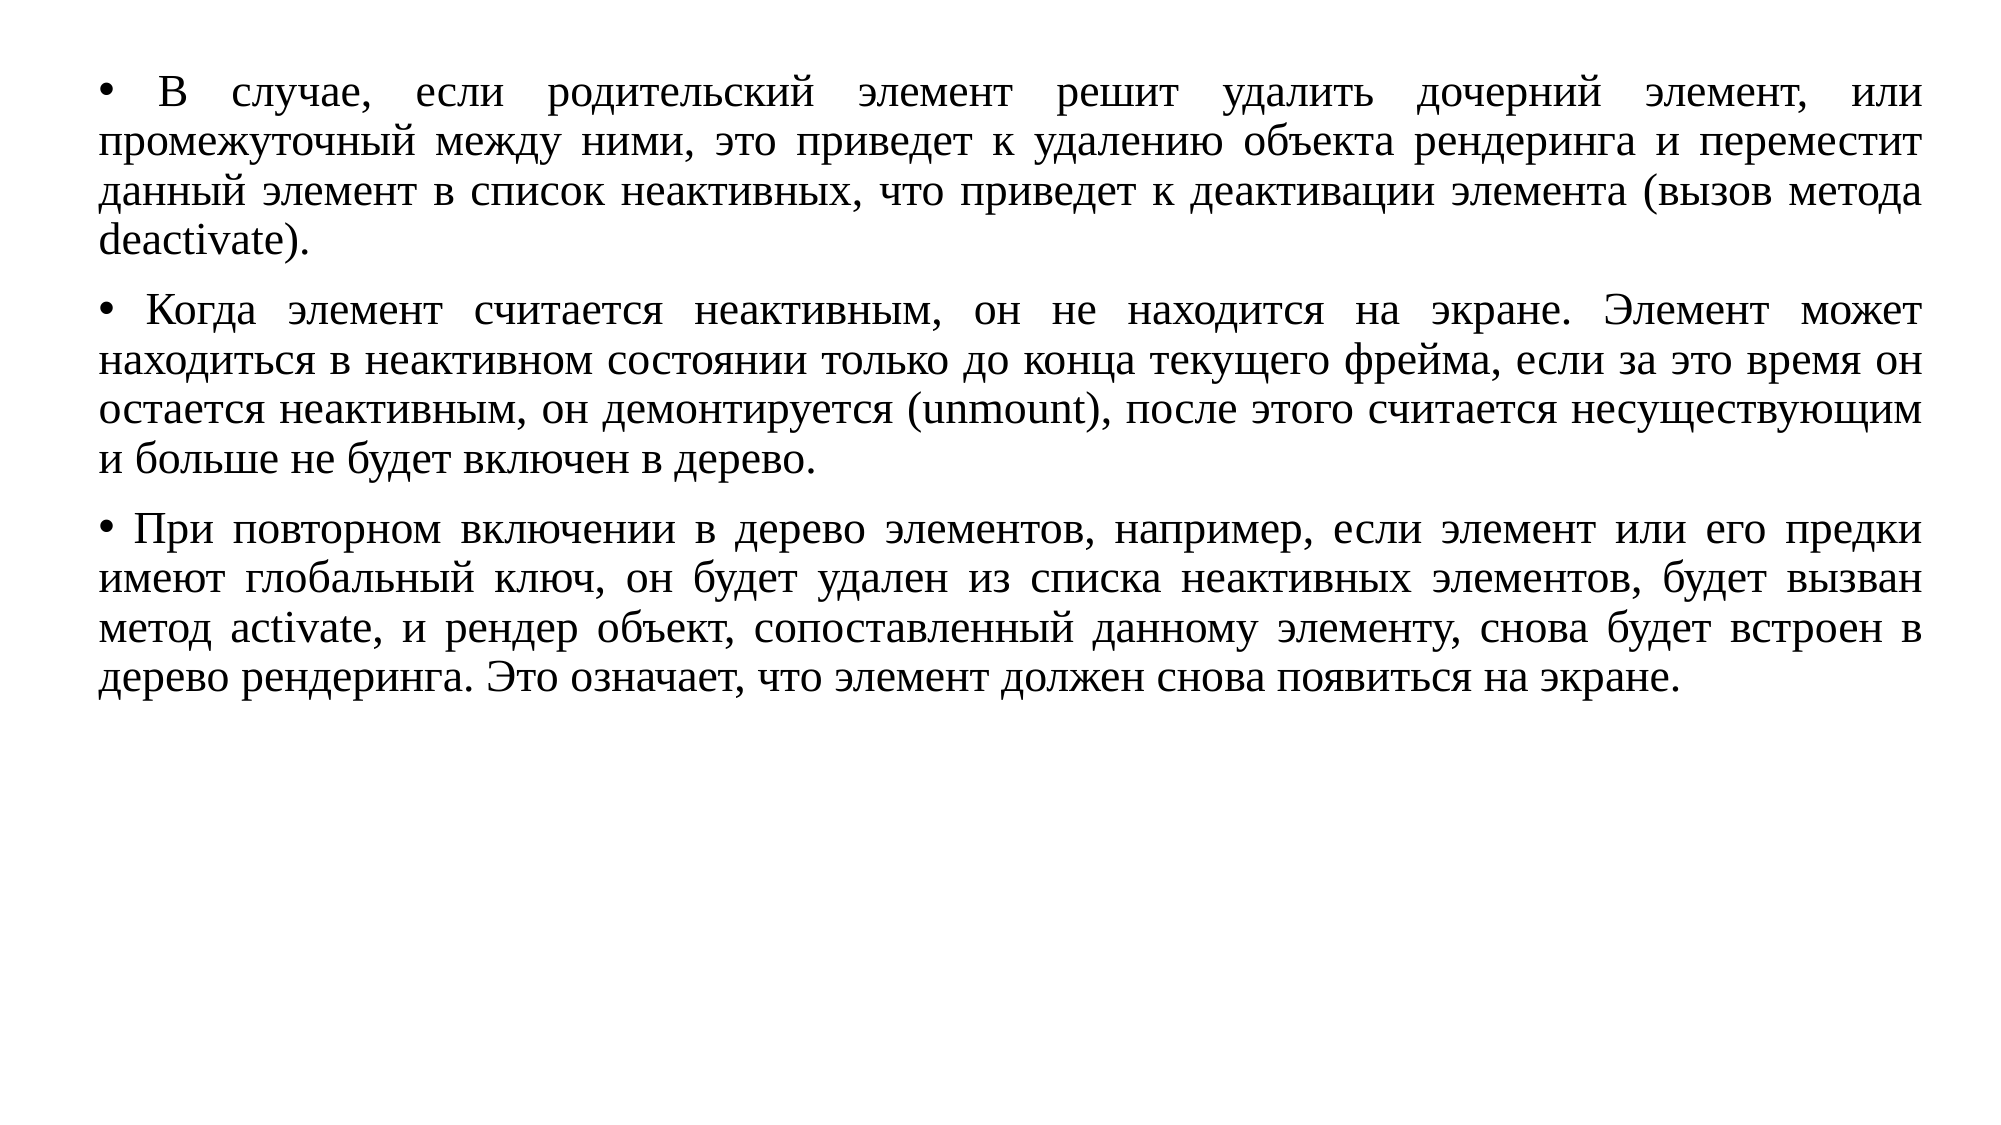

В случае, если родительский элемент решит удалить дочерний элемент, или промежуточный между ними, это приведет к удалению объекта рендеринга и переместит данный элемент в список неактивных, что приведет к деактивации элемента (вызов метода deactivate).
 Когда элемент считается неактивным, он не находится на экране. Элемент может находиться в неактивном состоянии только до конца текущего фрейма, если за это время он остается неактивным, он демонтируется (unmount), после этого считается несуществующим и больше не будет включен в дерево.
 При повторном включении в дерево элементов, например, если элемент или его предки имеют глобальный ключ, он будет удален из списка неактивных элементов, будет вызван метод activate, и рендер объект, сопоставленный данному элементу, снова будет встроен в дерево рендеринга. Это означает, что элемент должен снова появиться на экране.